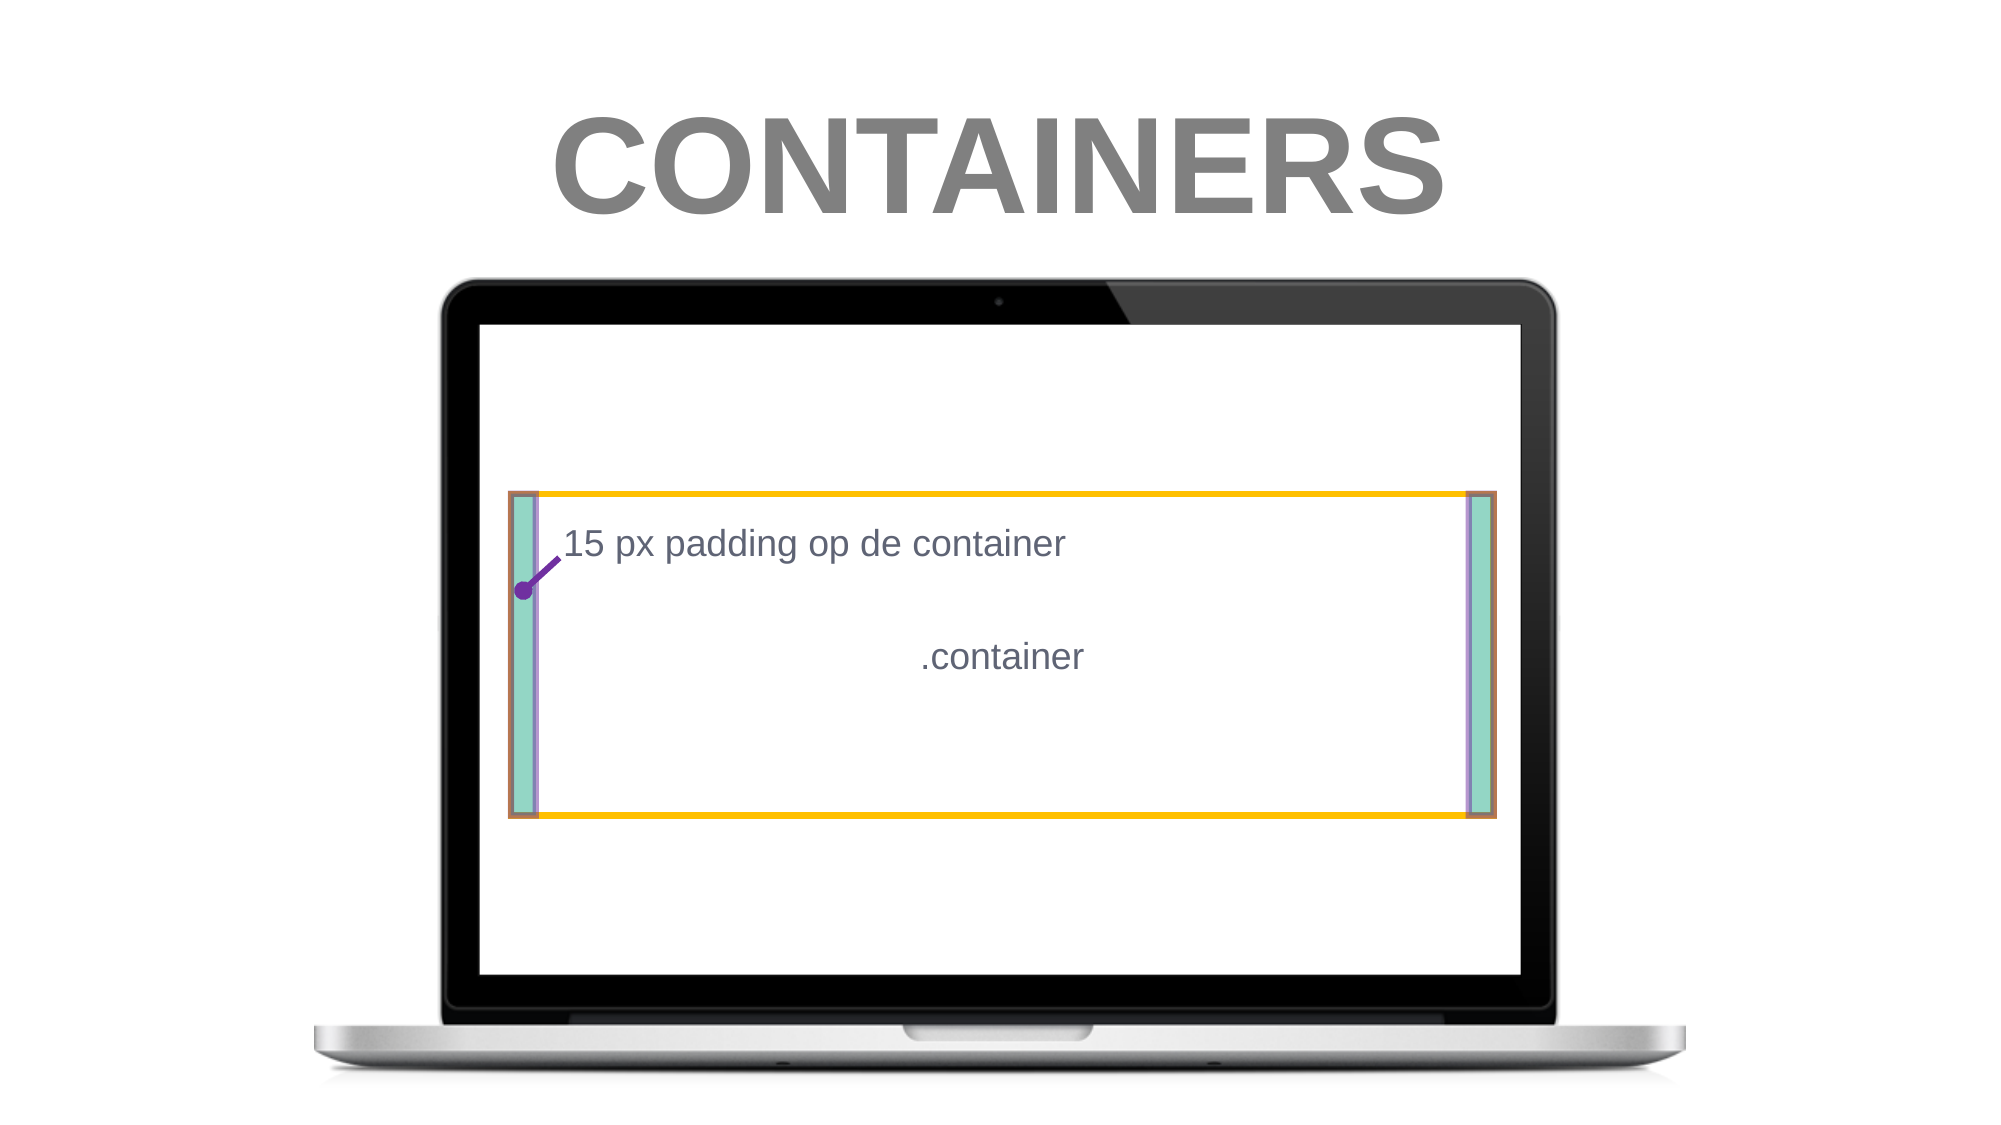

# CONTAINERS

.container

15 px padding op de container